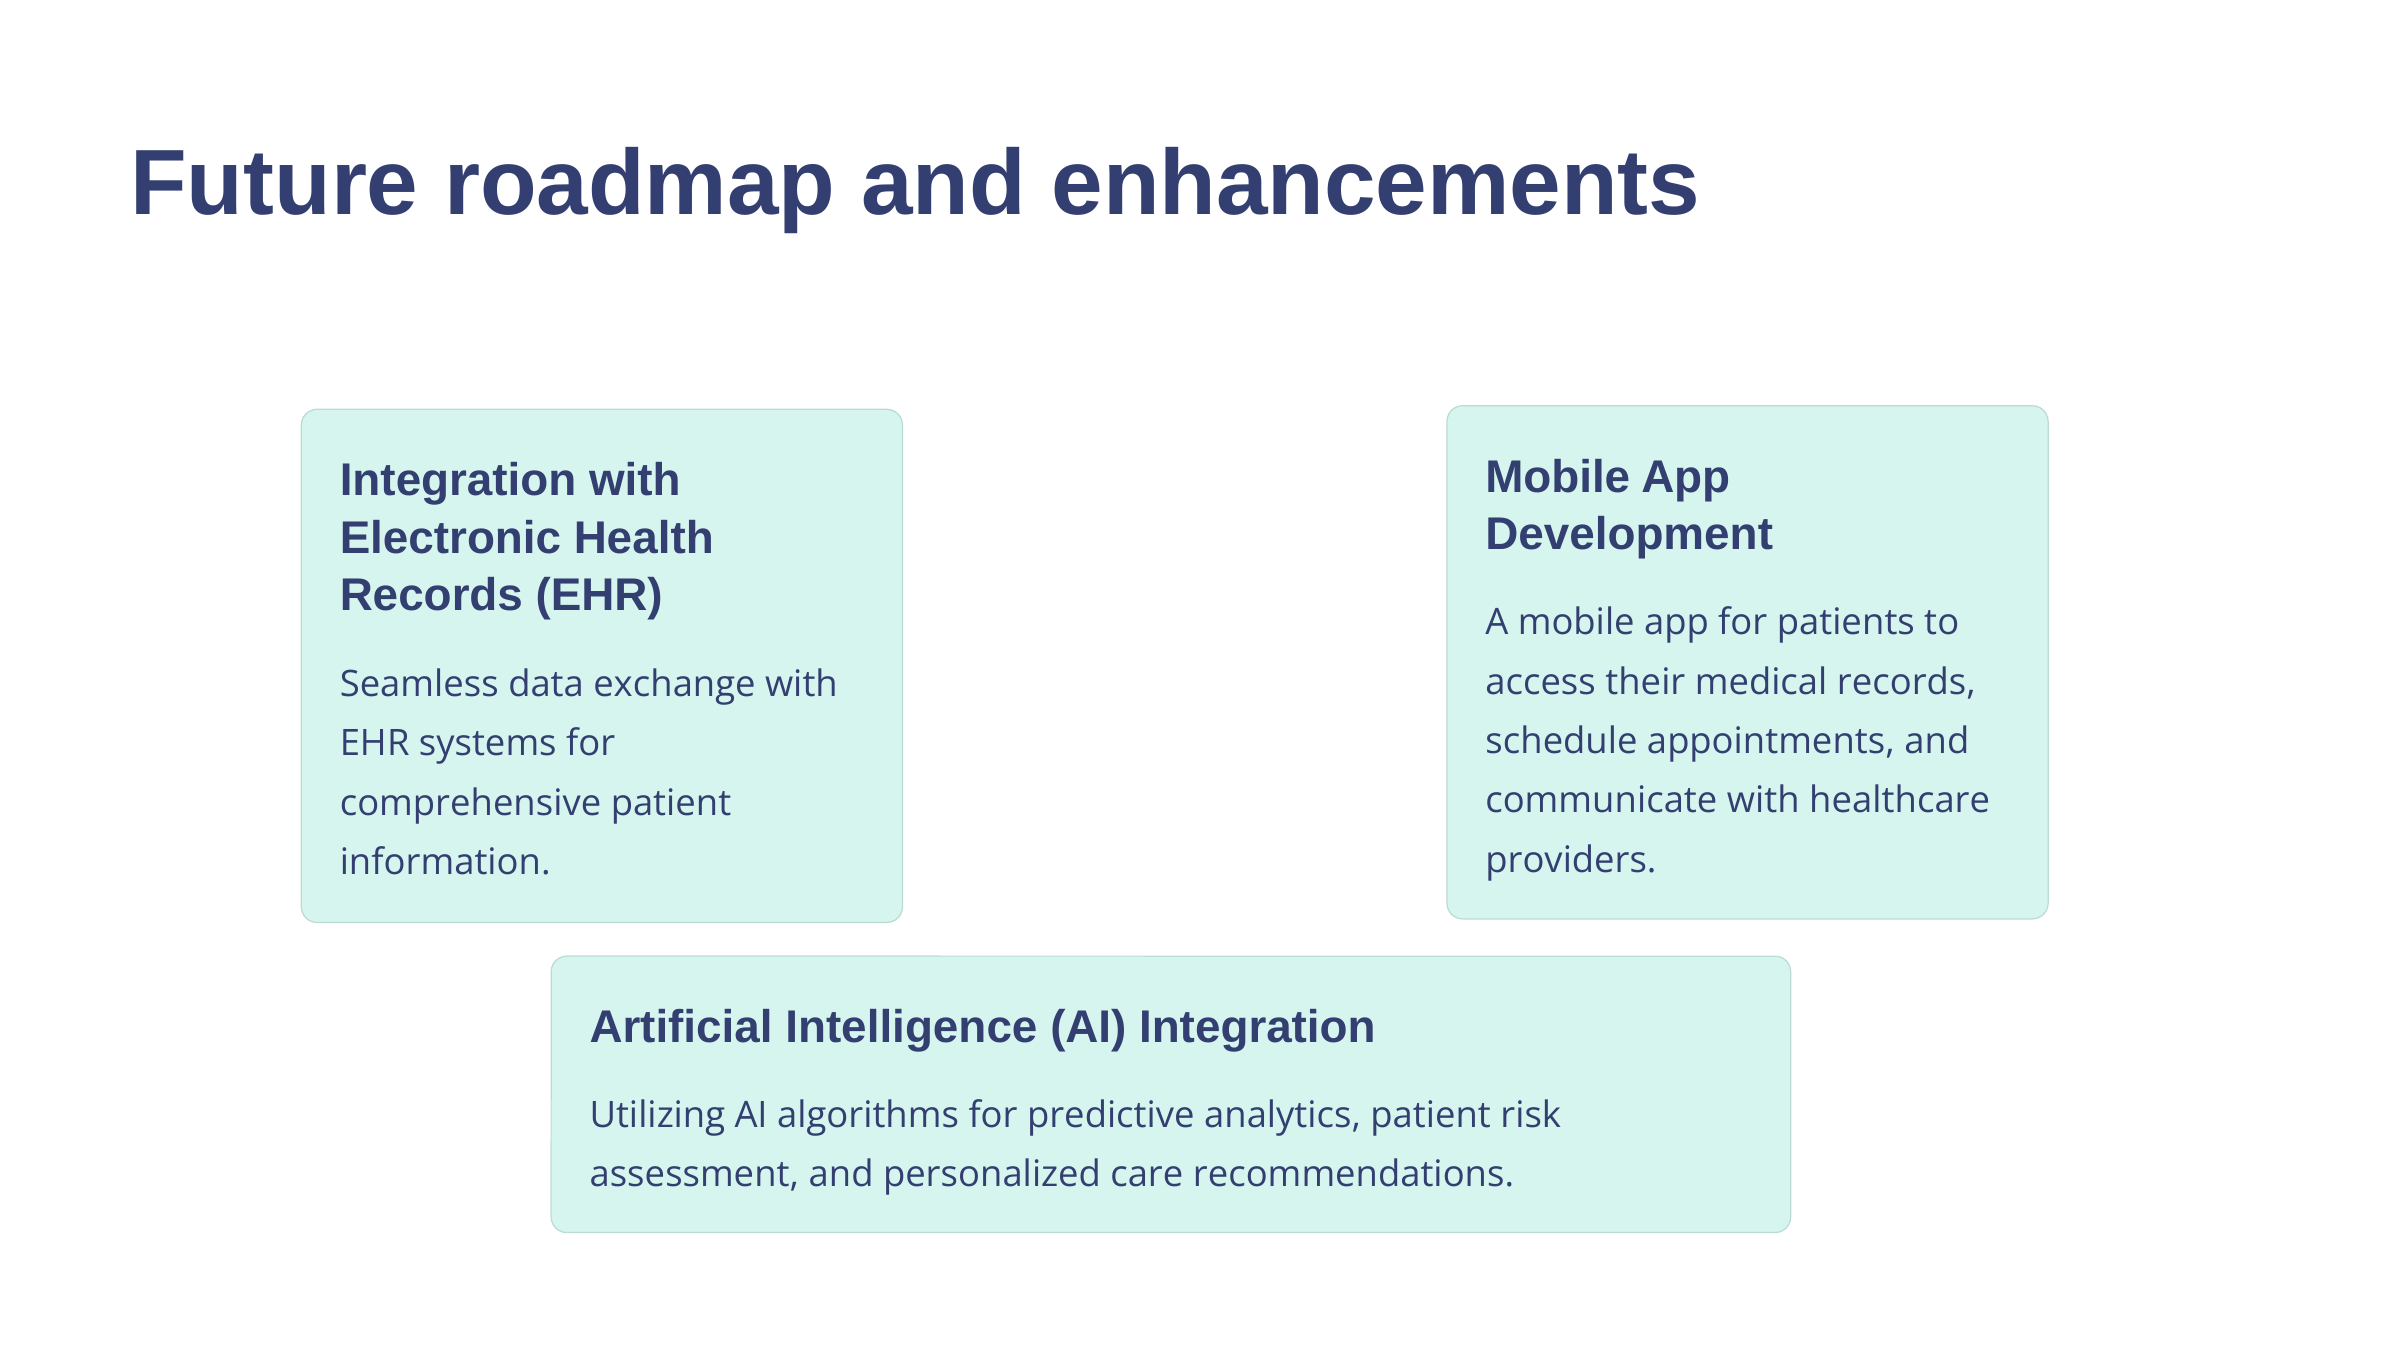

Future roadmap and enhancements

Mobile App Development
Integration with Electronic Health Records (EHR)
A mobile app for patients to access their medical records, schedule appointments, and communicate with healthcare providers.
Seamless data exchange with EHR systems for comprehensive patient information.

Artificial Intelligence (AI) Integration
Utilizing AI algorithms for predictive analytics, patient risk assessment, and personalized care recommendations.